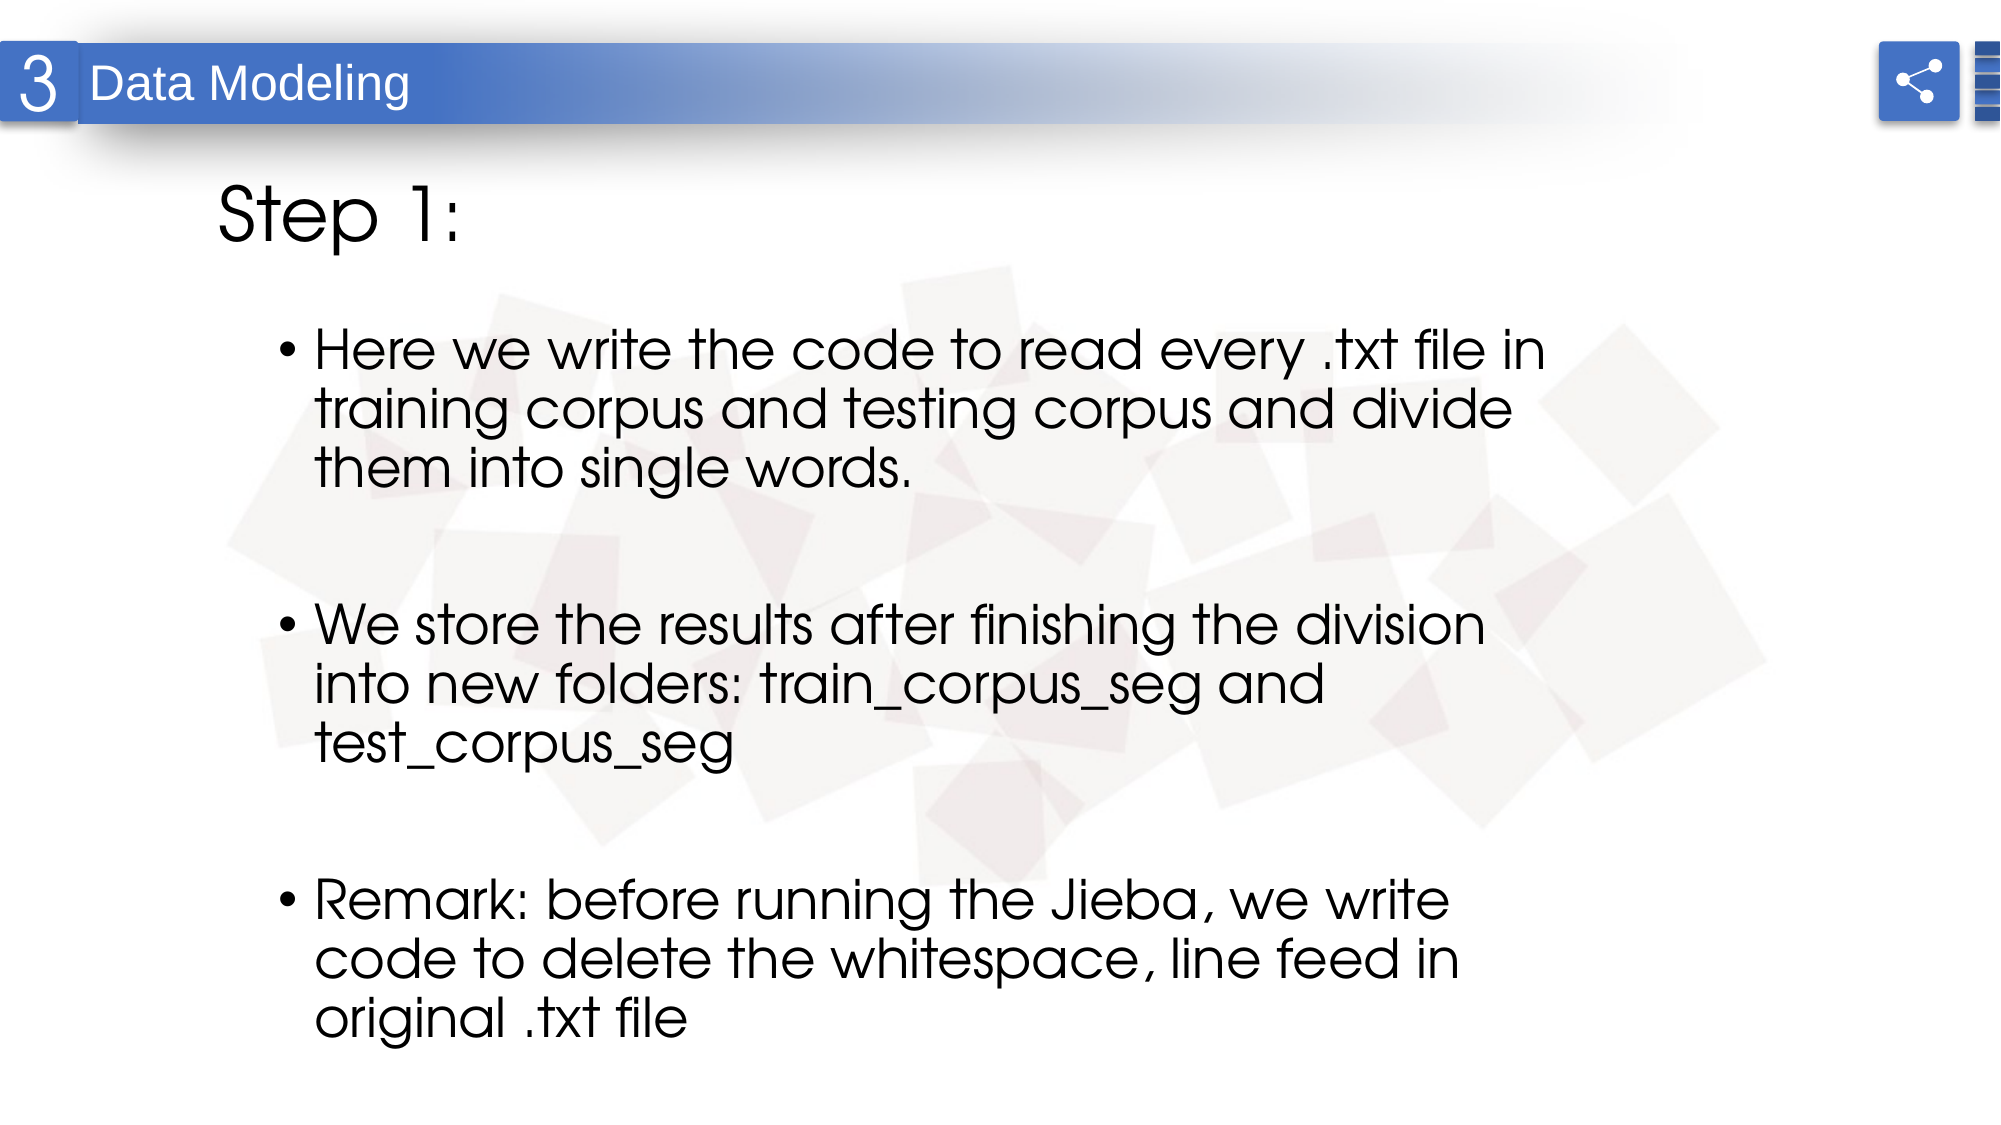

3

Data Modeling

# Step 1:
Here we write the code to read every .txt file in training corpus and testing corpus and divide them into single words.

We store the results after finishing the division into new folders: train_corpus_seg and test_corpus_seg

Remark: before running the Jieba, we write code to delete the whitespace, line feed in original .txt file